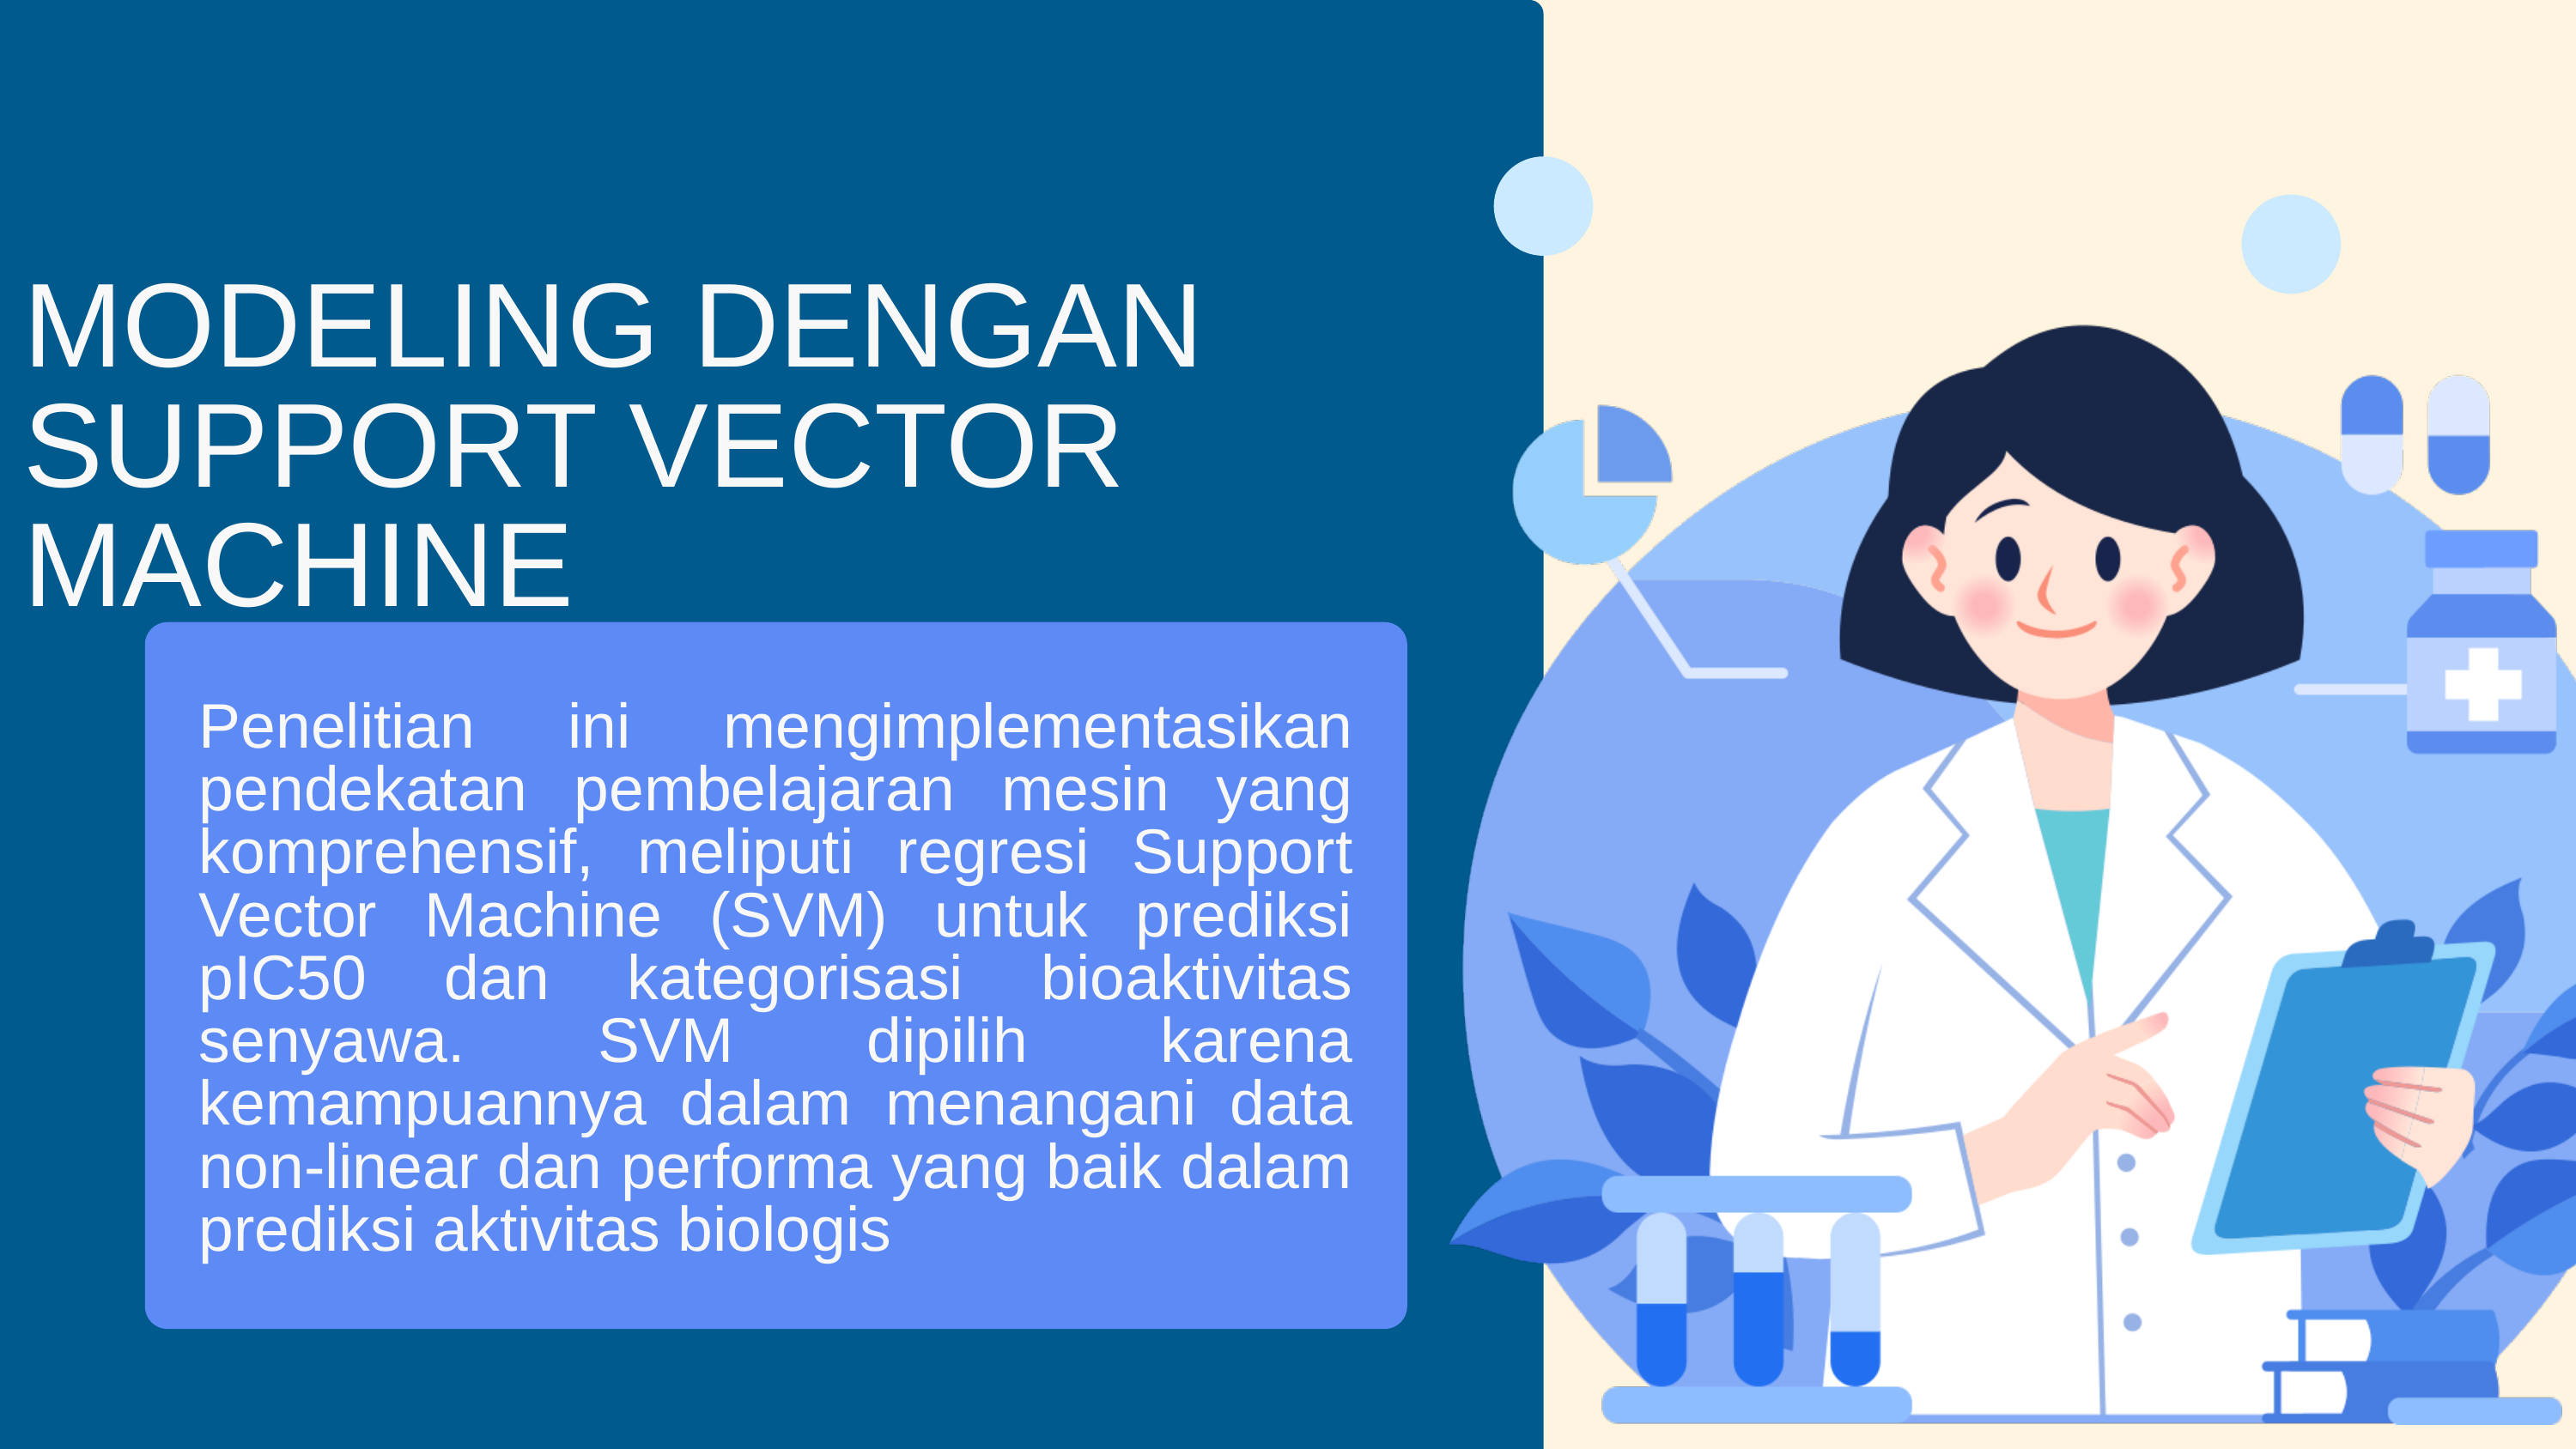

MODELING DENGAN
SUPPORT VECTOR MACHINE

Penelitian ini mengimplementasikan pendekatan pembelajaran mesin yang komprehensif, meliputi regresi Support Vector Machine (SVM) untuk prediksi pIC50 dan kategorisasi bioaktivitas senyawa. SVM dipilih karena kemampuannya dalam menangani data non-linear dan performa yang baik dalam prediksi aktivitas biologis